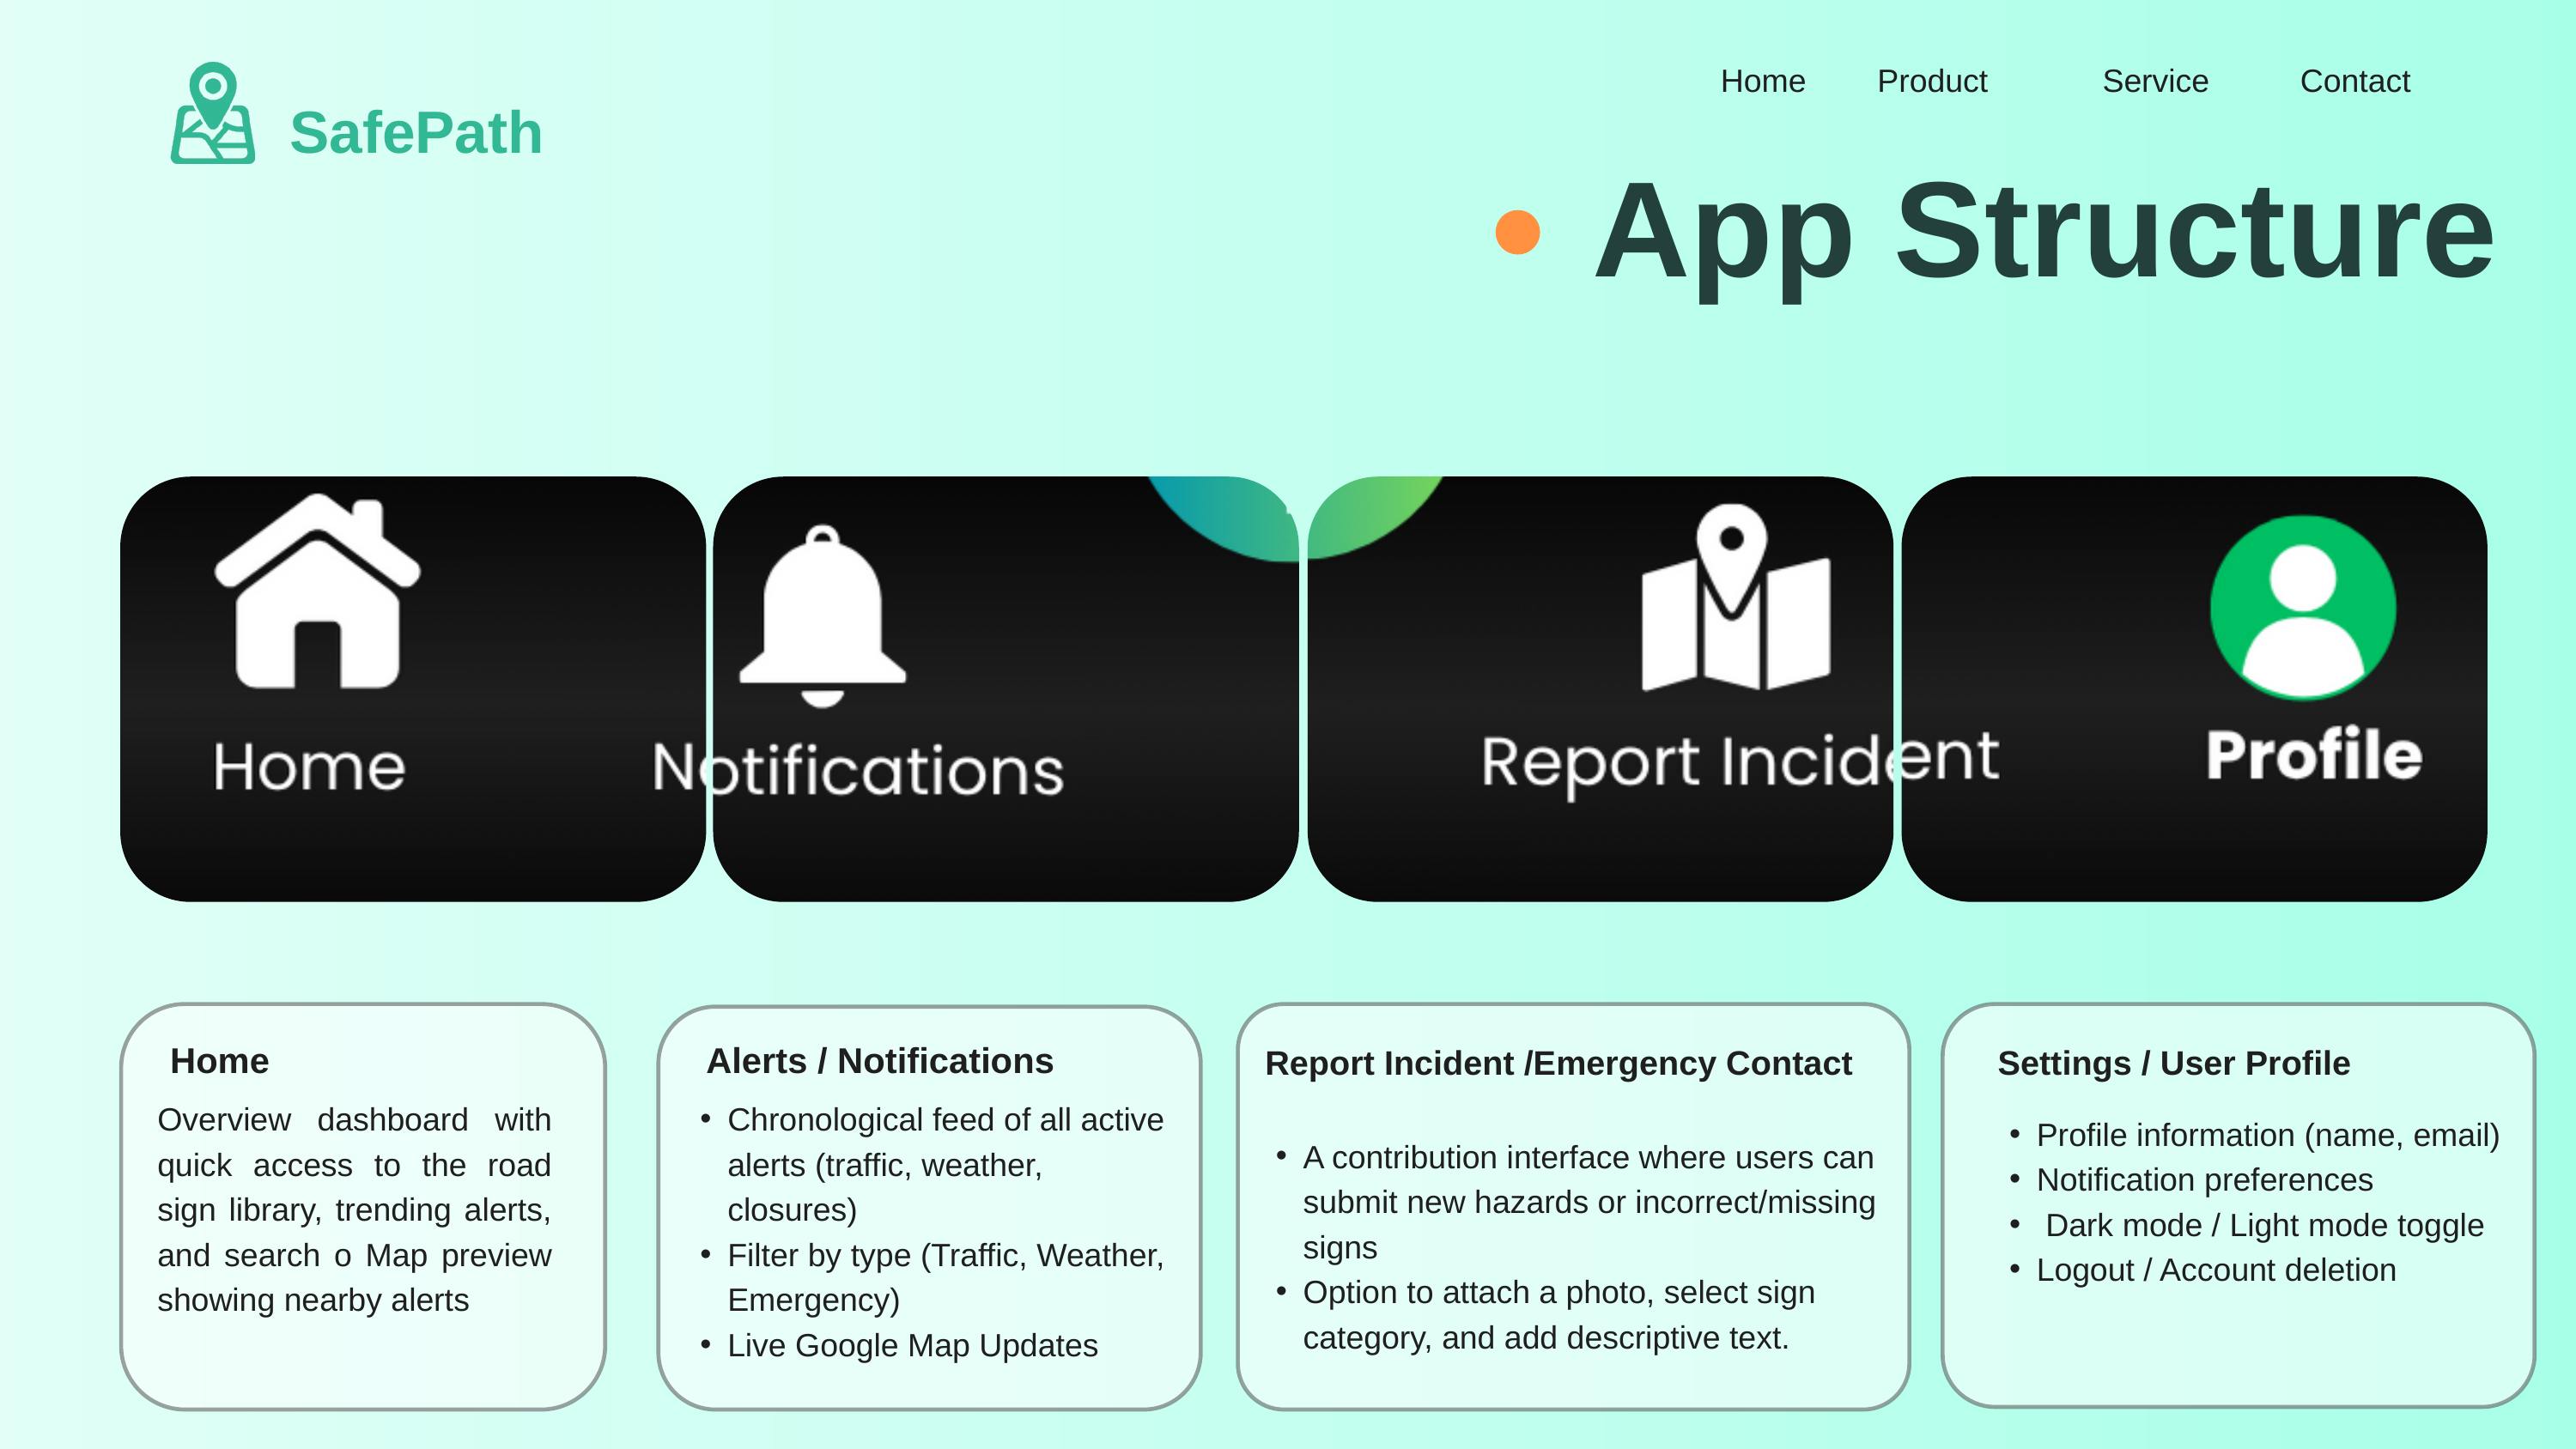

Home
Product
Service
Contact

SafePath
App Structure

Home
Alerts / Notifications
Report Incident /Emergency Contact
Settings / User Profile
Overview dashboard with quick access to the road sign library, trending alerts, and search o Map preview showing nearby alerts
Chronological feed of all active alerts (traffic, weather, closures)
Filter by type (Traffic, Weather, Emergency)
Live Google Map Updates
Profile information (name, email)
Notification preferences
 Dark mode / Light mode toggle
Logout / Account deletion
A contribution interface where users can submit new hazards or incorrect/missing signs
Option to attach a photo, select sign category, and add descriptive text.